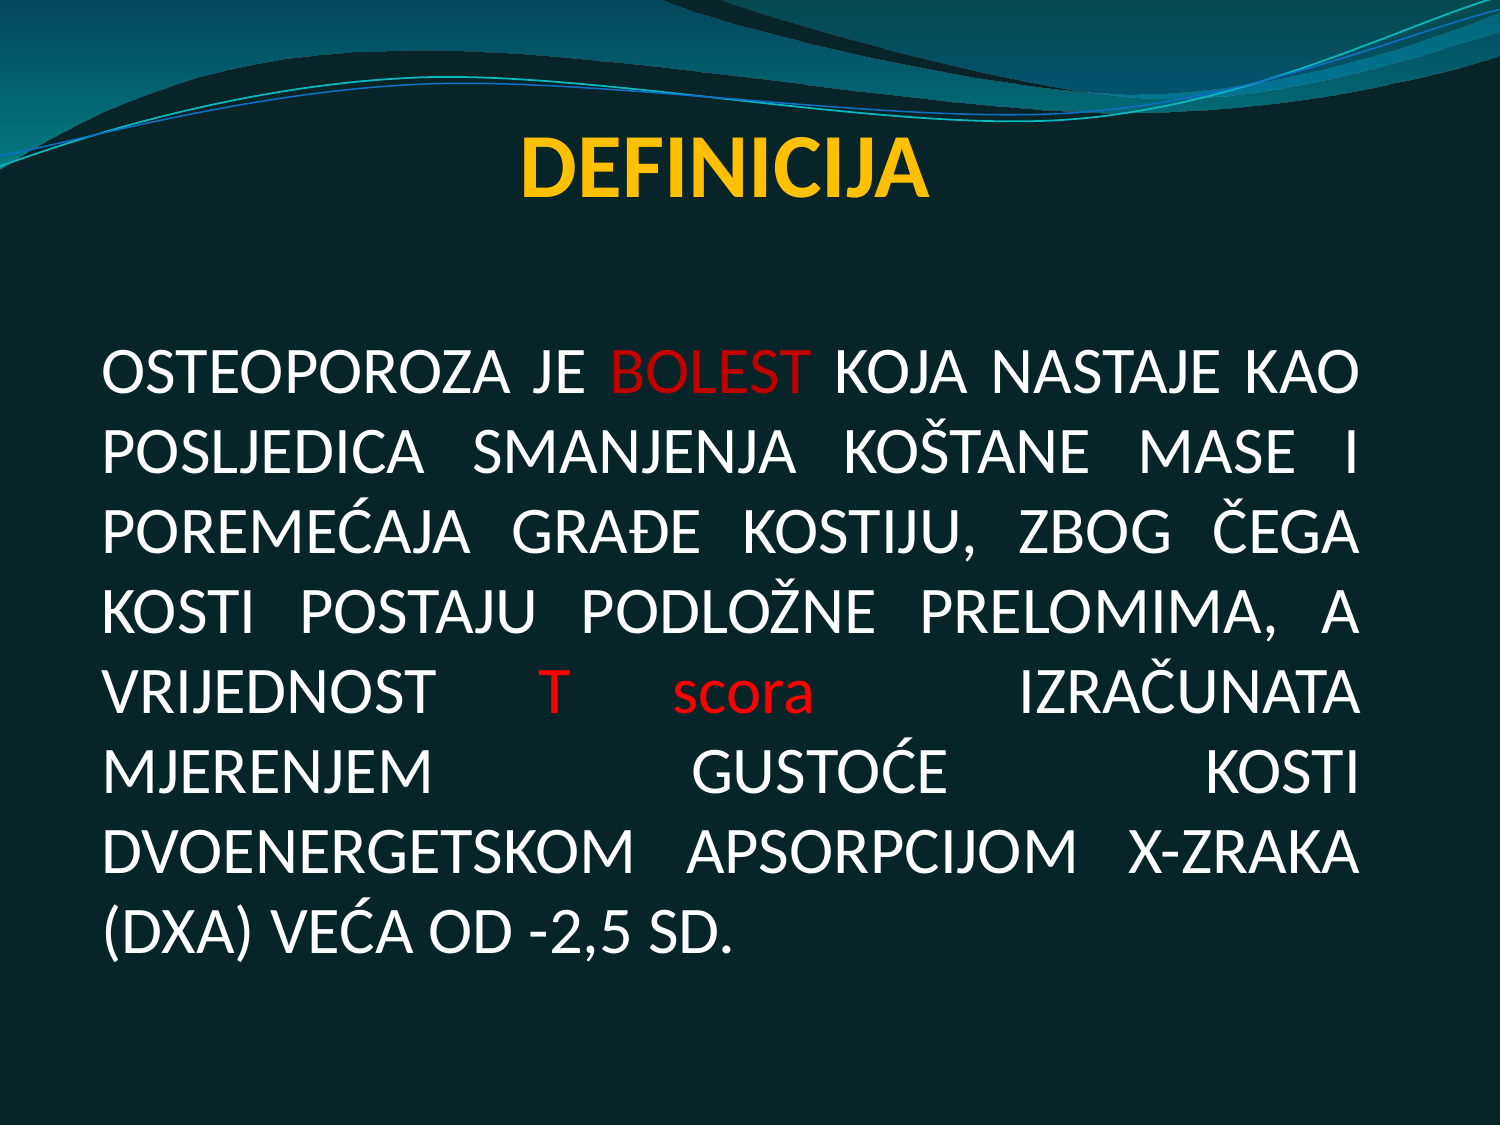

# DEFINICIJA
OSTEOPOROZA JE BOLEST KOJA NASTAJE KAO POSLJEDICA SMANJENJA KOŠTANE MASE I POREMEĆAJA GRAĐE KOSTIJU, ZBOG ČEGA KOSTI POSTAJU PODLOŽNE PRELOMIMA, A VRIJEDNOST T scora  IZRAČUNATA MJERENJEM GUSTOĆE KOSTI DVOENERGETSKOM APSORPCIJOM X-ZRAKA (DXA) VEĆA OD -2,5 SD.